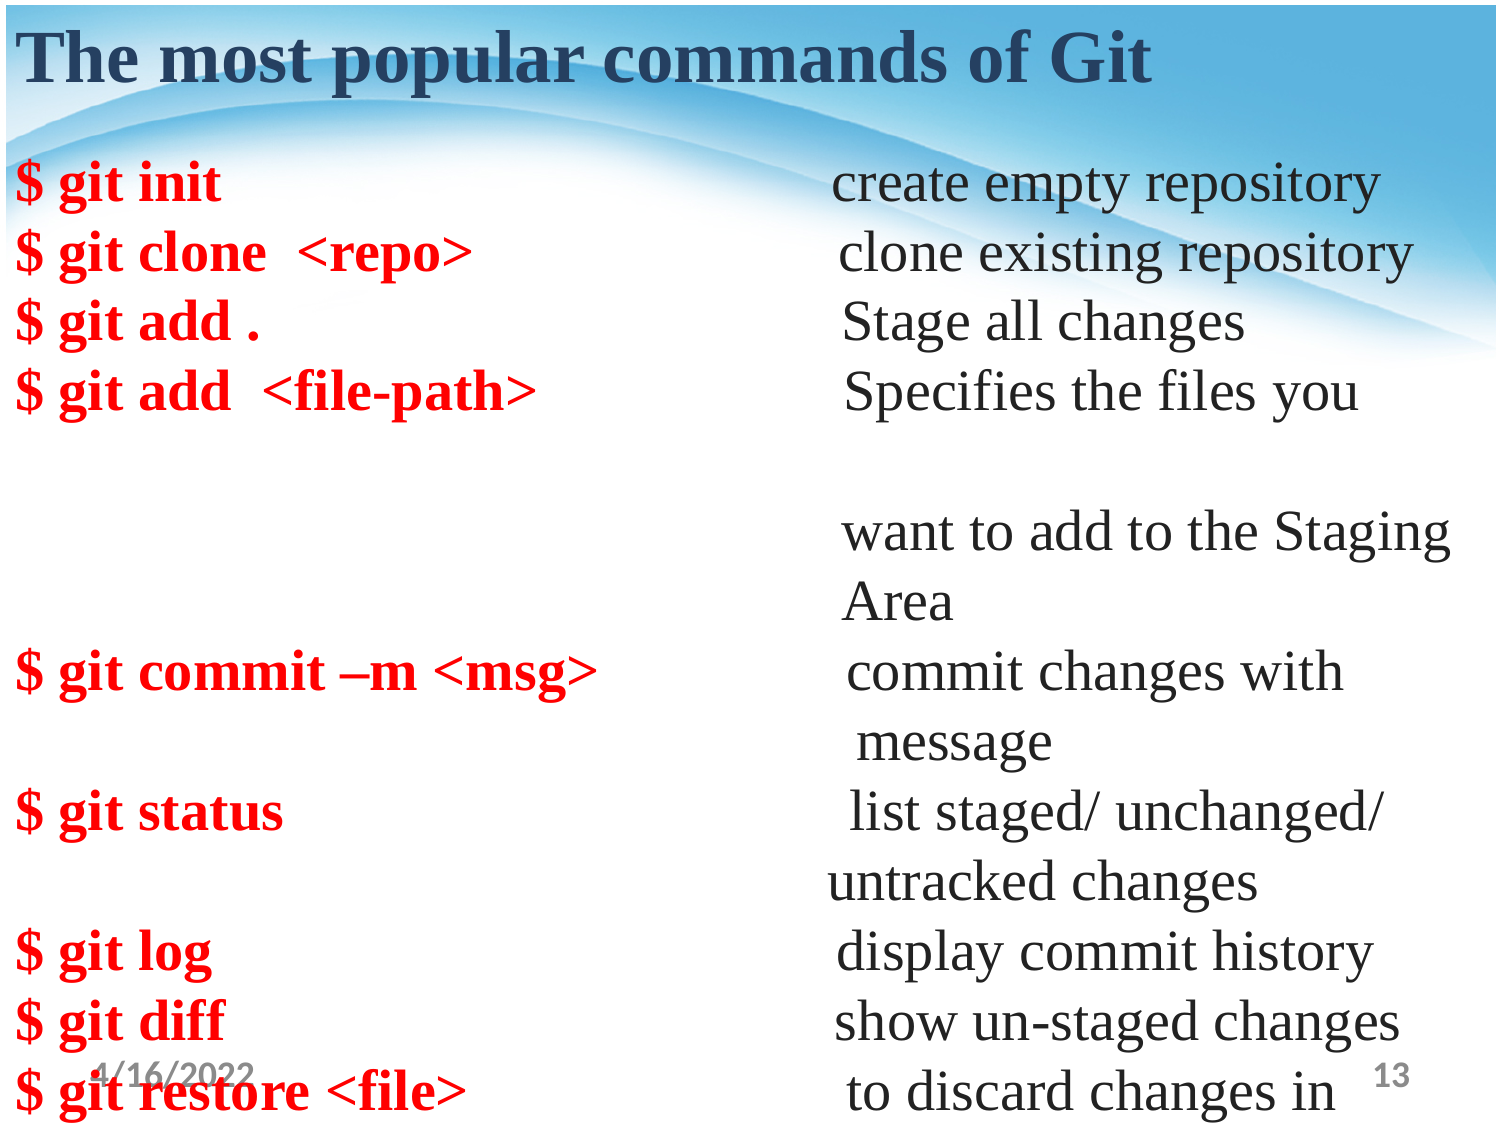

The most popular commands of Git

$ git init                                          create empty repository
$ git clone  <repo>                         clone existing repository
$ git add .                                        Stage all changes
$ git add  <file-path>                     Specifies the files you
                                                         want to add to the Staging
                                                         Area
$ git commit –m <msg>                 commit changes with
                                                          message
$ git status                                       list staged/ unchanged/
                                                        untracked changes
$ git log                                           display commit history
$ git diff                                          show un-staged changes
$ git restore <file>                          to discard changes in
                                                         working directory)

4/16/2022
13